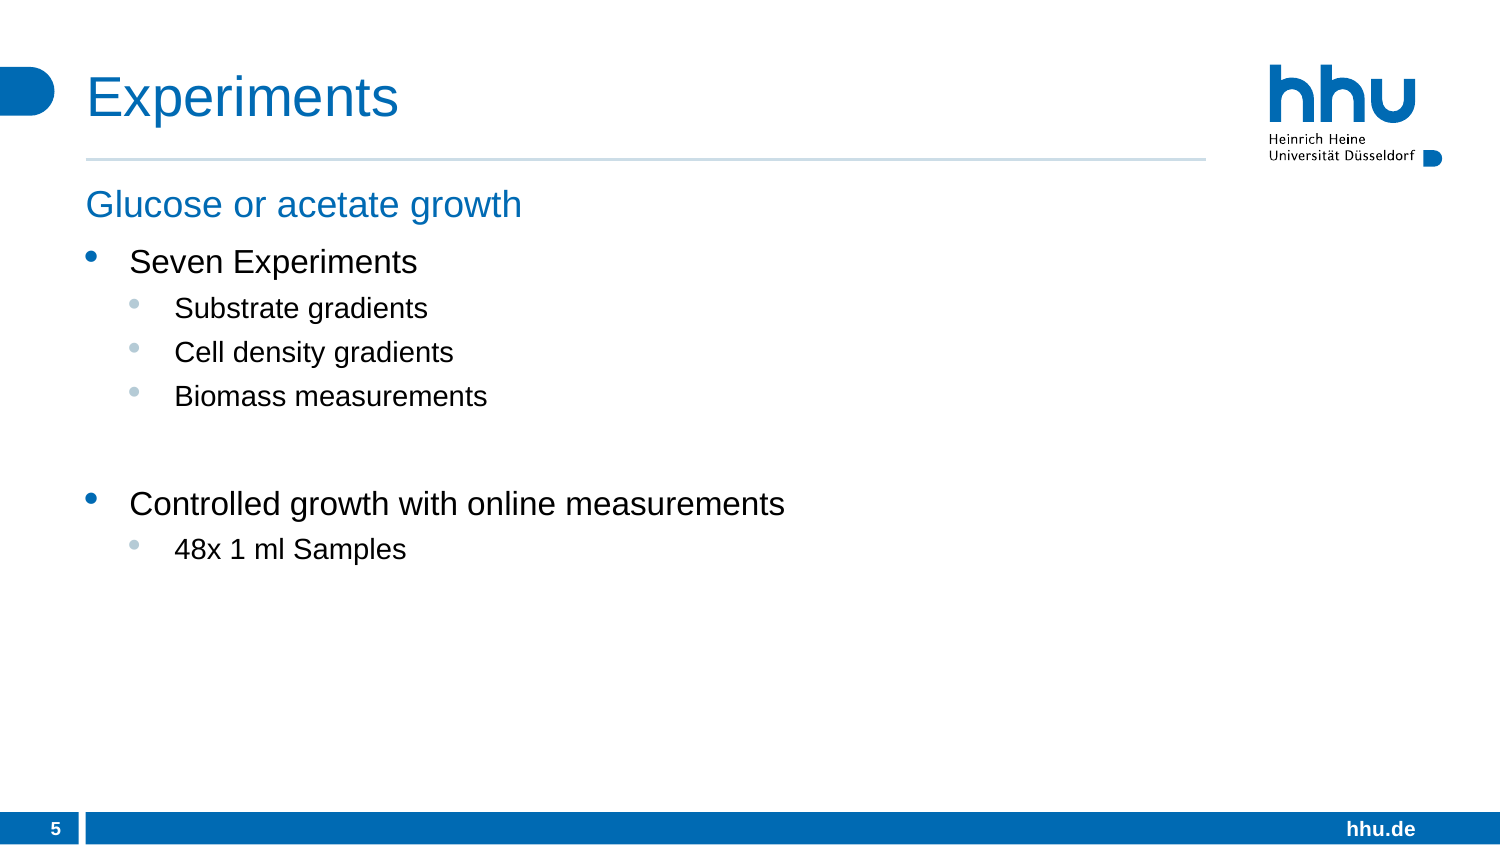

# Experiments
Glucose or acetate growth
Seven Experiments
Substrate gradients
Cell density gradients
Biomass measurements

Controlled growth with online measurements
48x 1 ml Samples

5